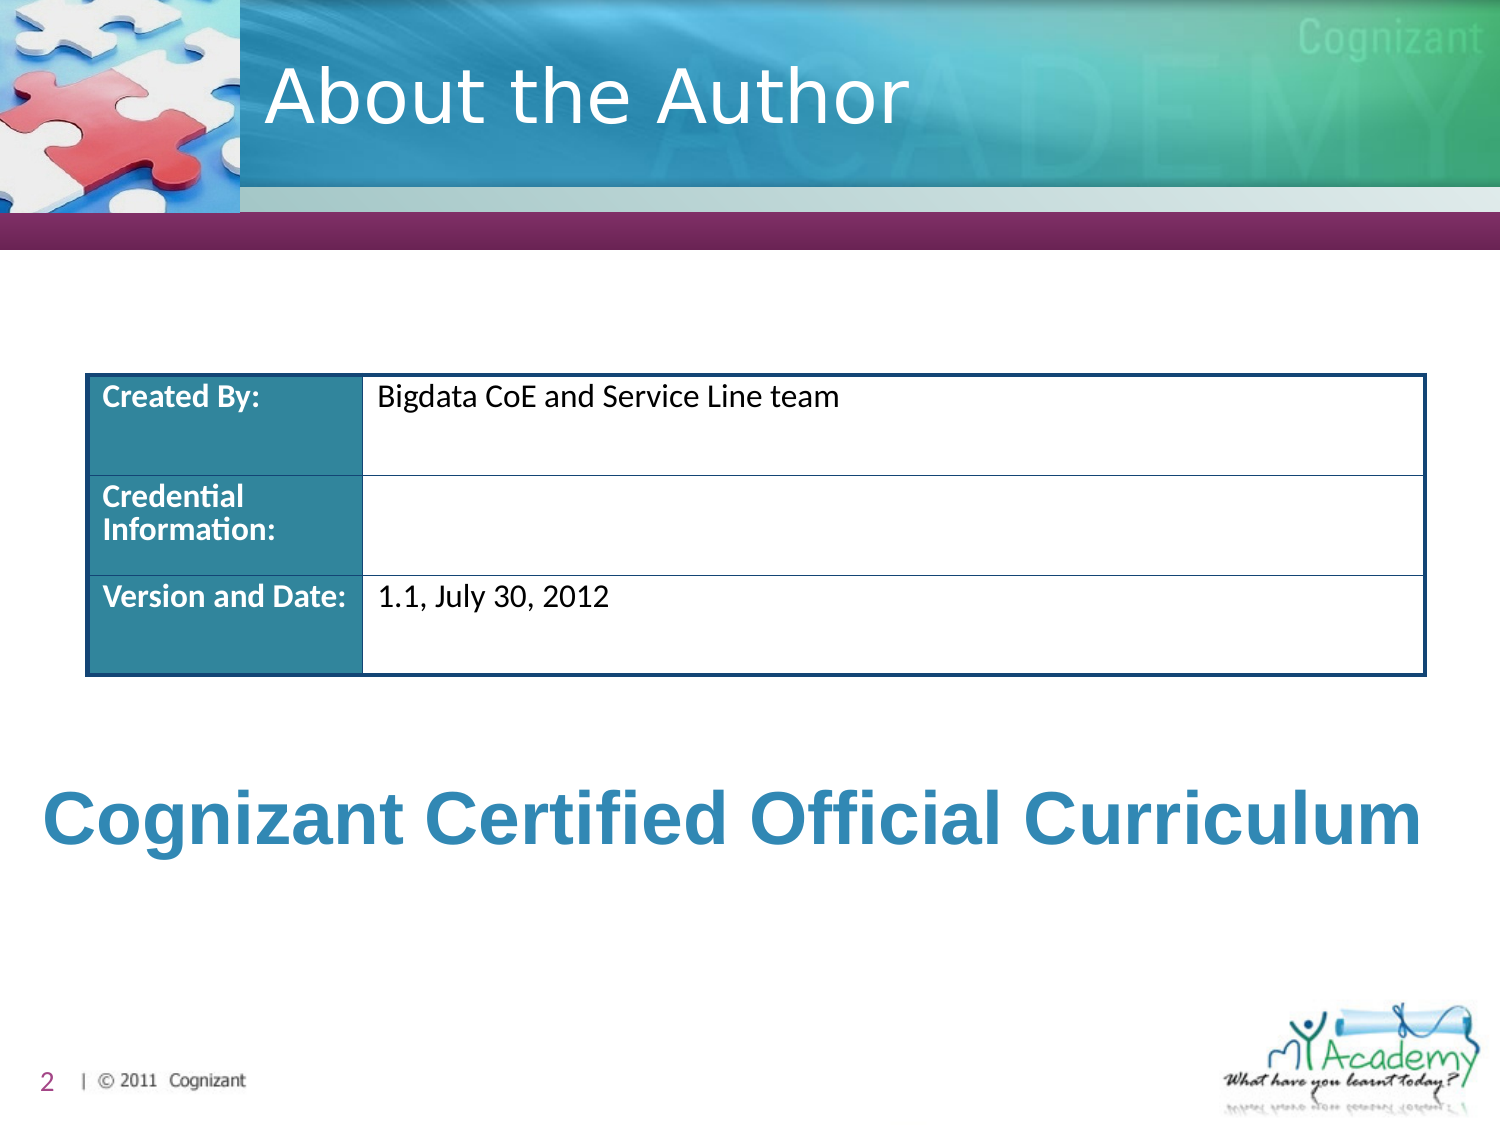

| Bigdata CoE and Service Line team |
| --- |
|  |
| 1.1, July 30, 2012 |
2